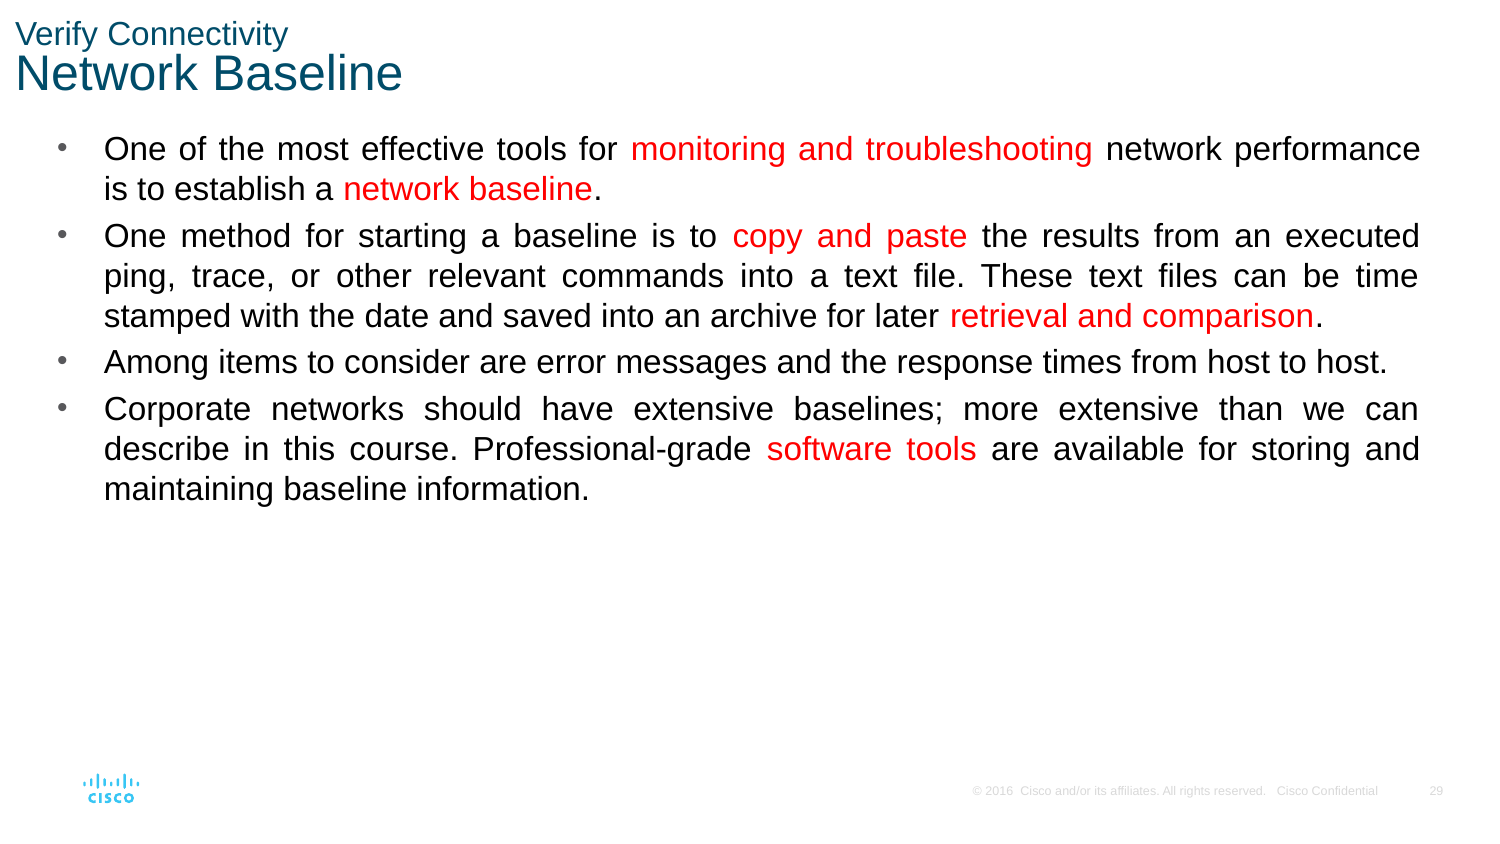

# Verify Connectivity Network Baseline
One of the most effective tools for monitoring and troubleshooting network performance is to establish a network baseline.
One method for starting a baseline is to copy and paste the results from an executed ping, trace, or other relevant commands into a text file. These text files can be time stamped with the date and saved into an archive for later retrieval and comparison.
Among items to consider are error messages and the response times from host to host.
Corporate networks should have extensive baselines; more extensive than we can describe in this course. Professional-grade software tools are available for storing and maintaining baseline information.